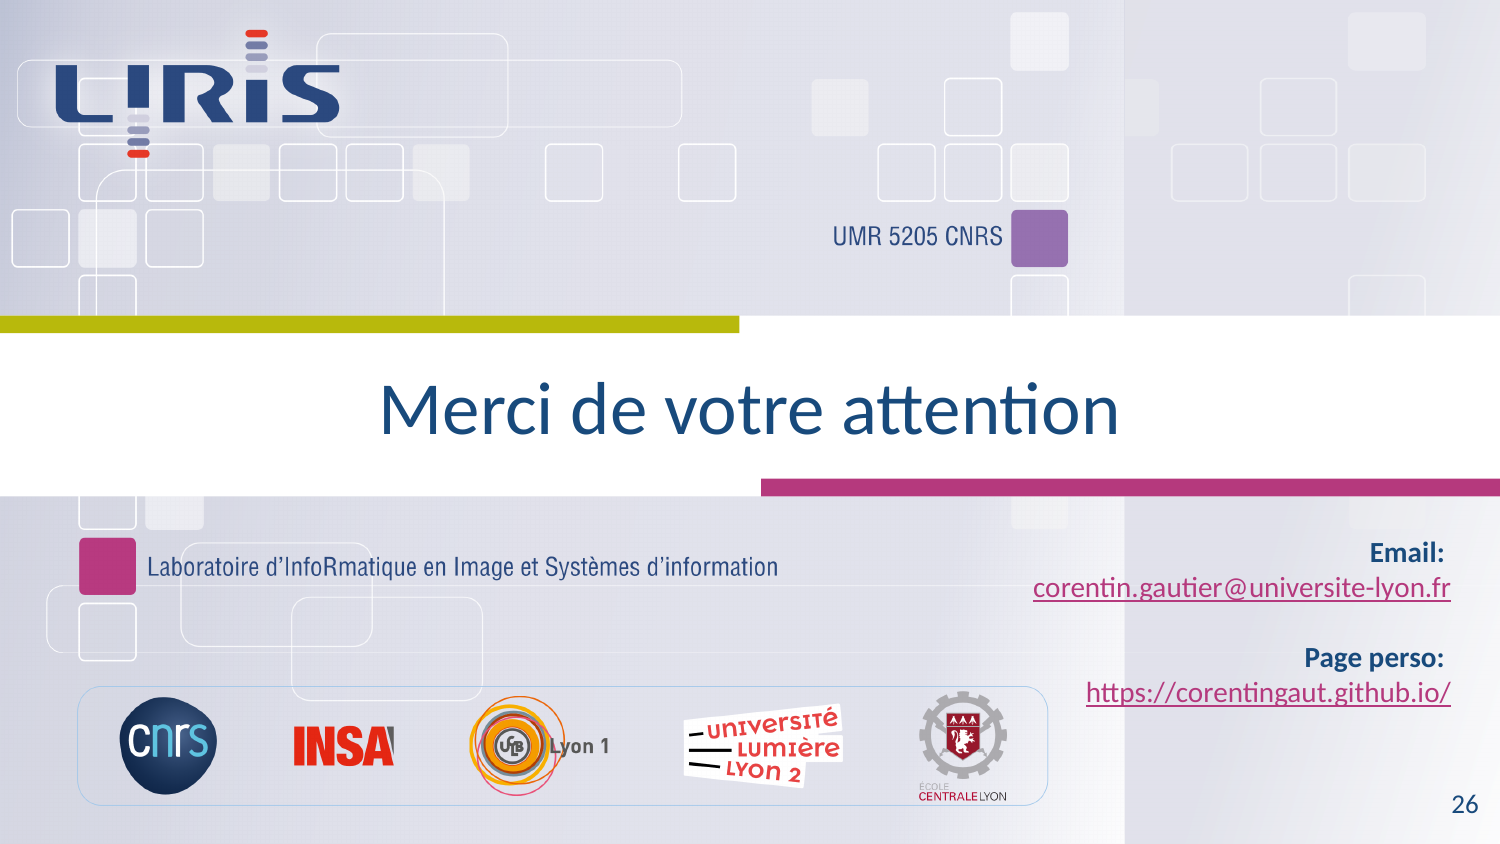

# Merci de votre attention
Email: corentin.gautier@universite-lyon.fr

Page perso: https://corentingaut.github.io/
26